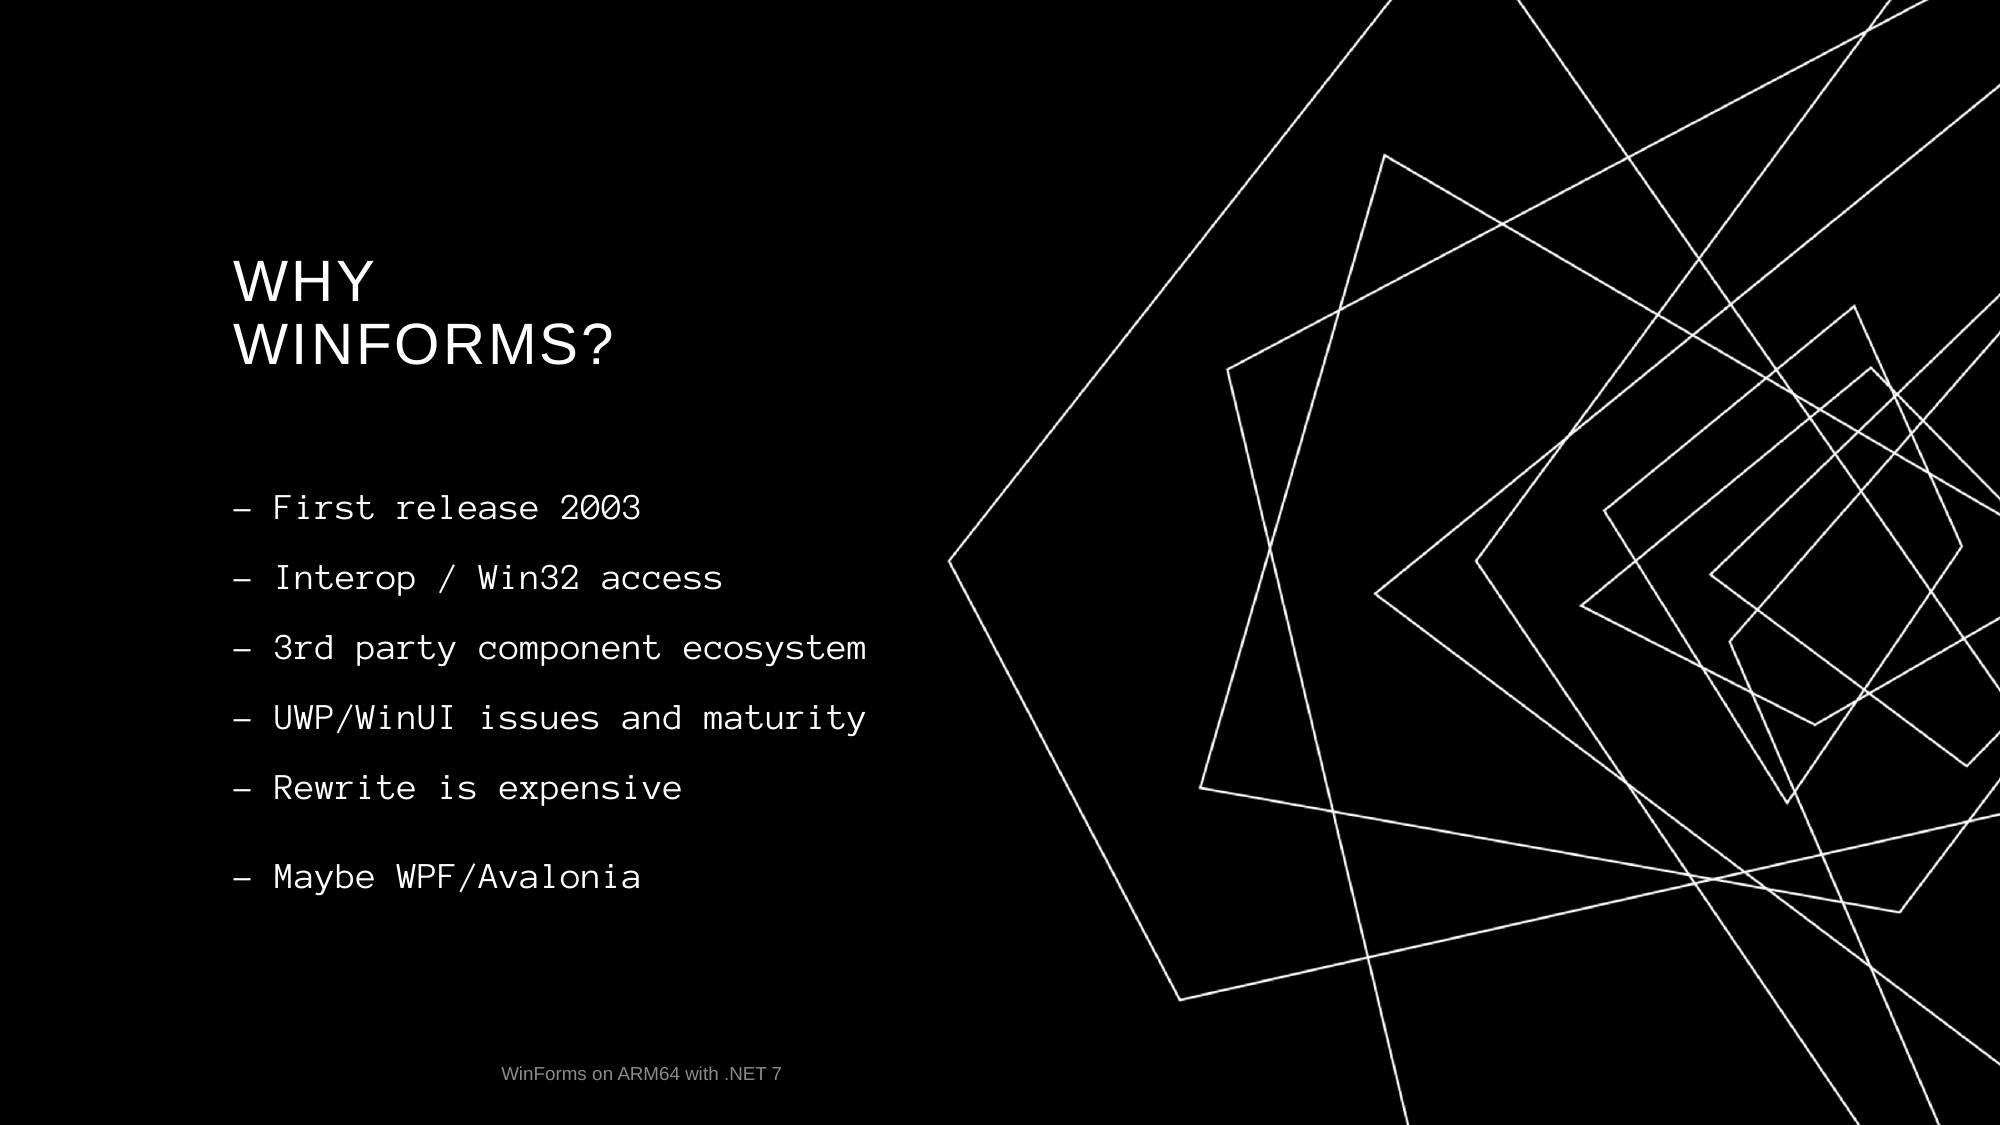

# Why WinForms?
- First release 2003
- Interop / Win32 access
- 3rd party component ecosystem
- UWP/WinUI issues and maturity
- Rewrite is expensive
- Maybe WPF/Avalonia
WinForms on ARM64 with .NET 7